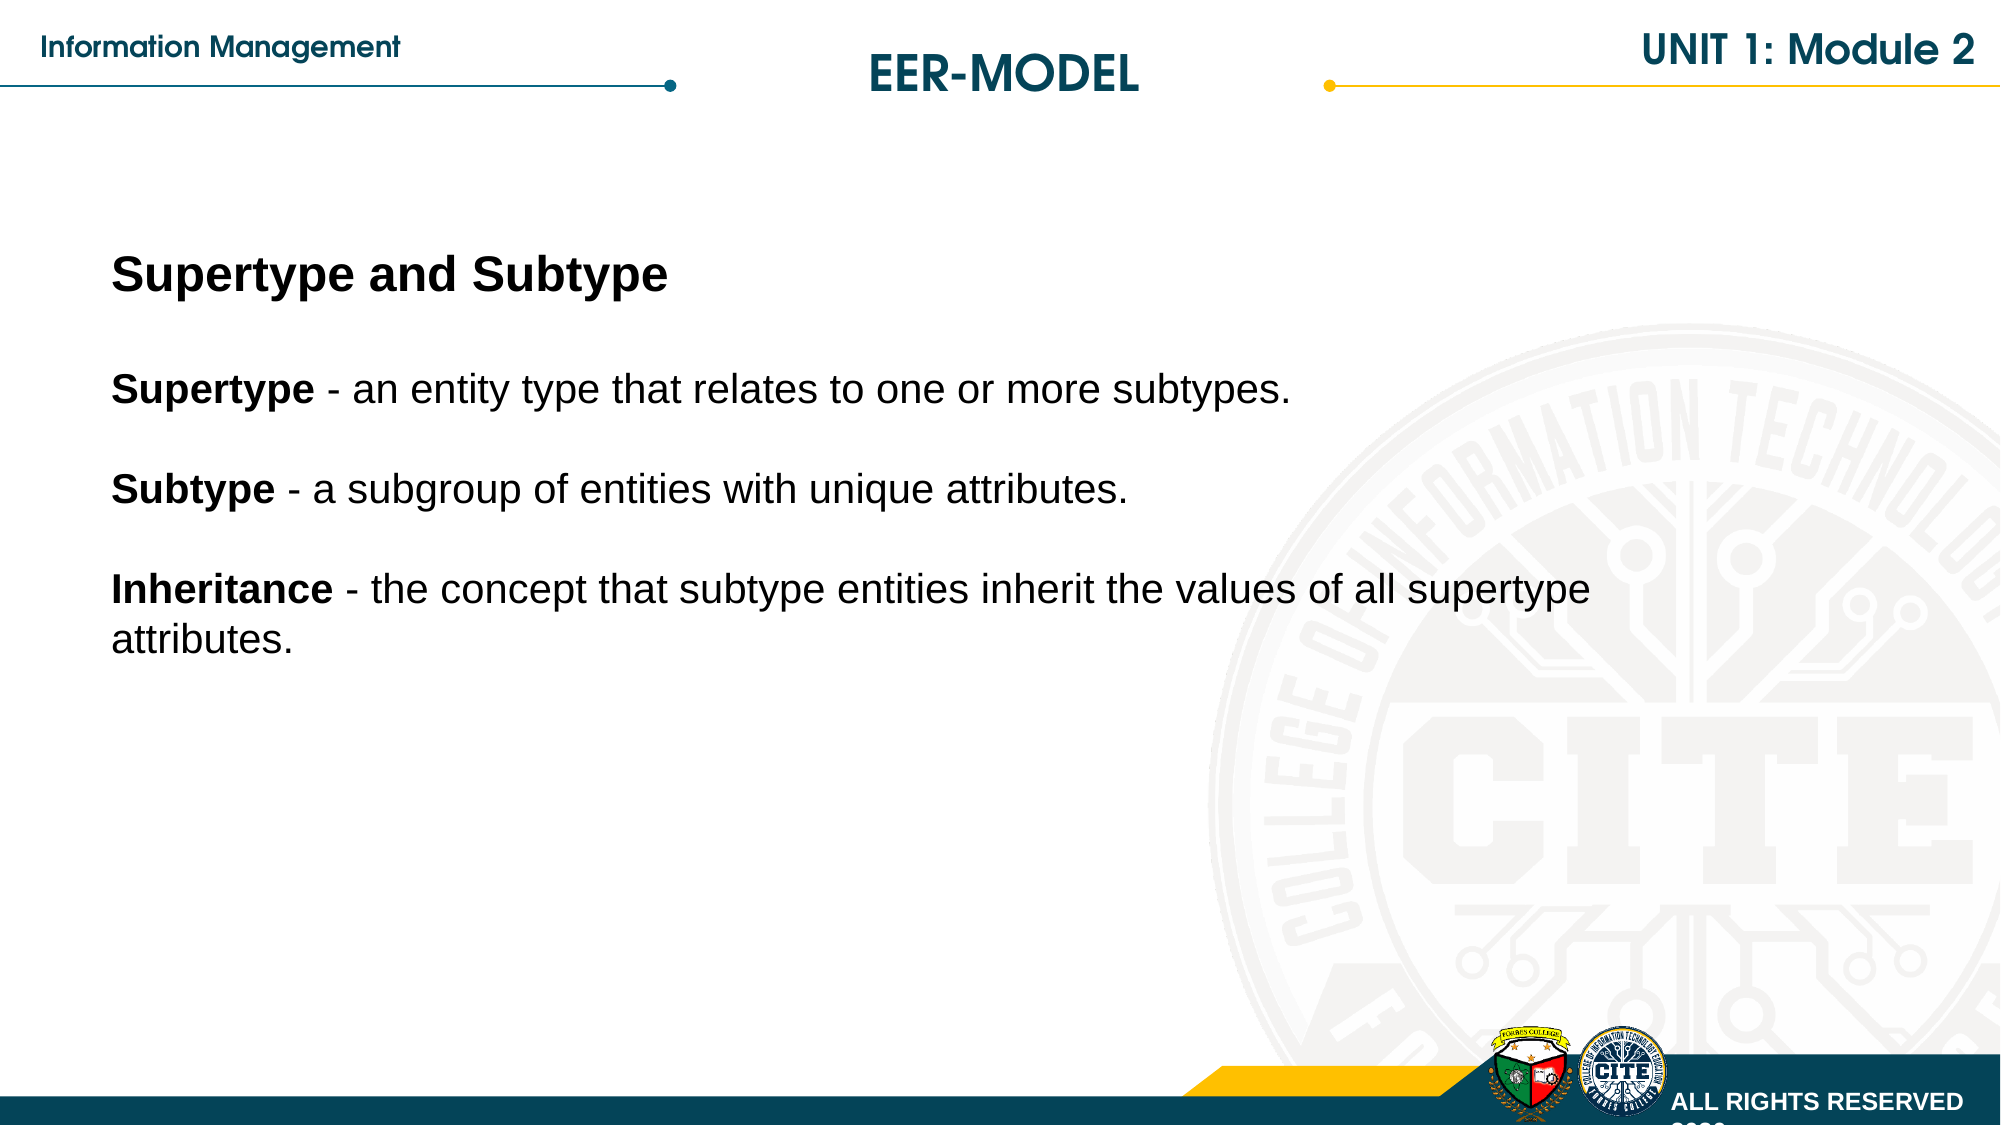

UNIT 1: Module 2
Information Management
EER-MODEL
Supertype and Subtype

Supertype - an entity type that relates to one or more subtypes.

Subtype - a subgroup of entities with unique attributes.

Inheritance - the concept that subtype entities inherit the values of all supertype attributes.